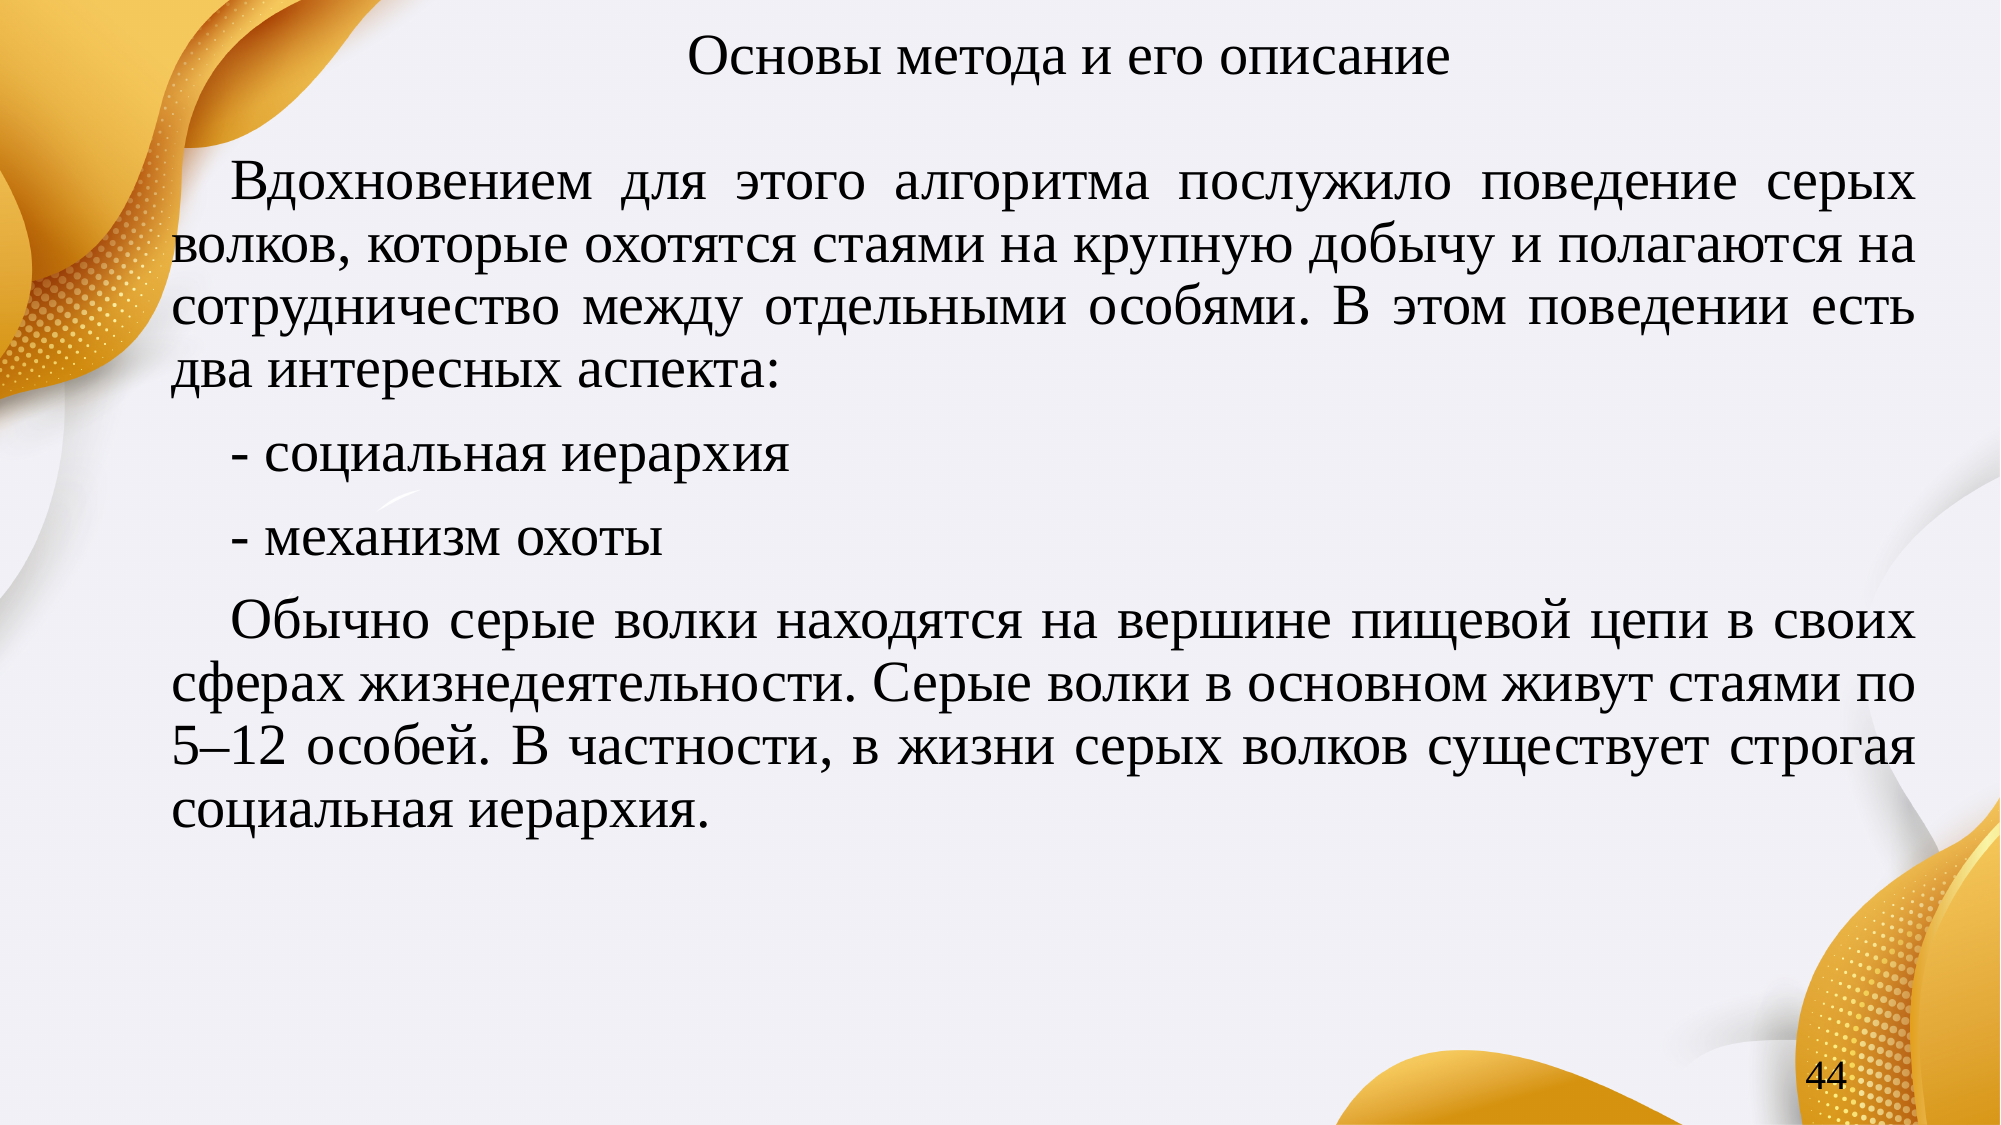

# Основы метода и его описание
Вдохновением для этого алгоритма послужило поведение серых волков, которые охотятся стаями на крупную добычу и полагаются на сотрудничество между отдельными особями. В этом поведении есть два интересных аспекта:
- социальная иерархия
- механизм охоты
Обычно серые волки находятся на вершине пищевой цепи в своих сферах жизнедеятельности. Серые волки в основном живут стаями по 5–12 особей. В частности, в жизни серых волков существует строгая социальная иерархия.
44